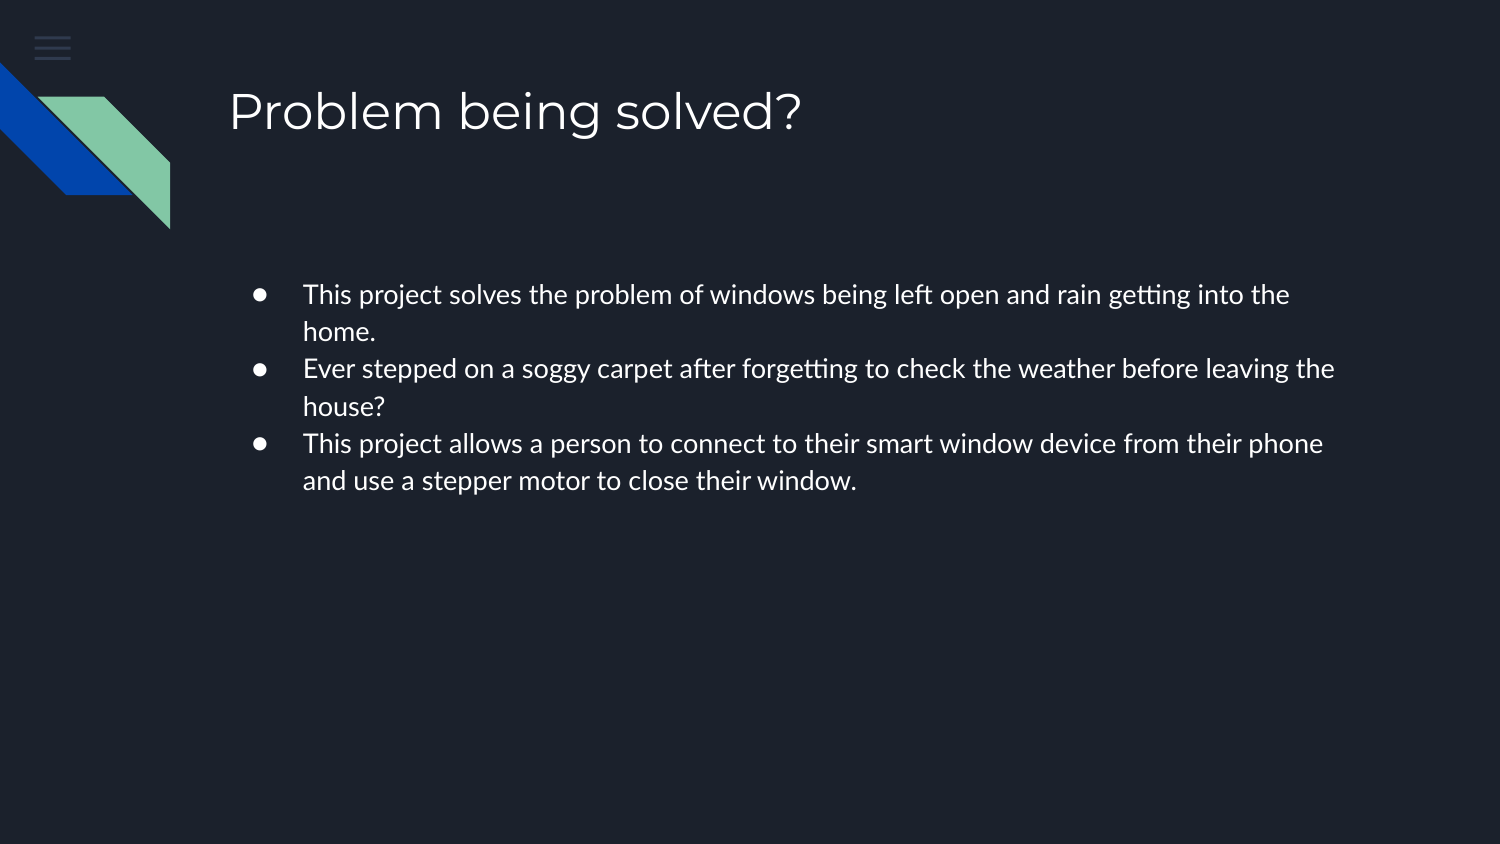

# Problem being solved?
This project solves the problem of windows being left open and rain getting into the home.
Ever stepped on a soggy carpet after forgetting to check the weather before leaving the house?
This project allows a person to connect to their smart window device from their phone and use a stepper motor to close their window.